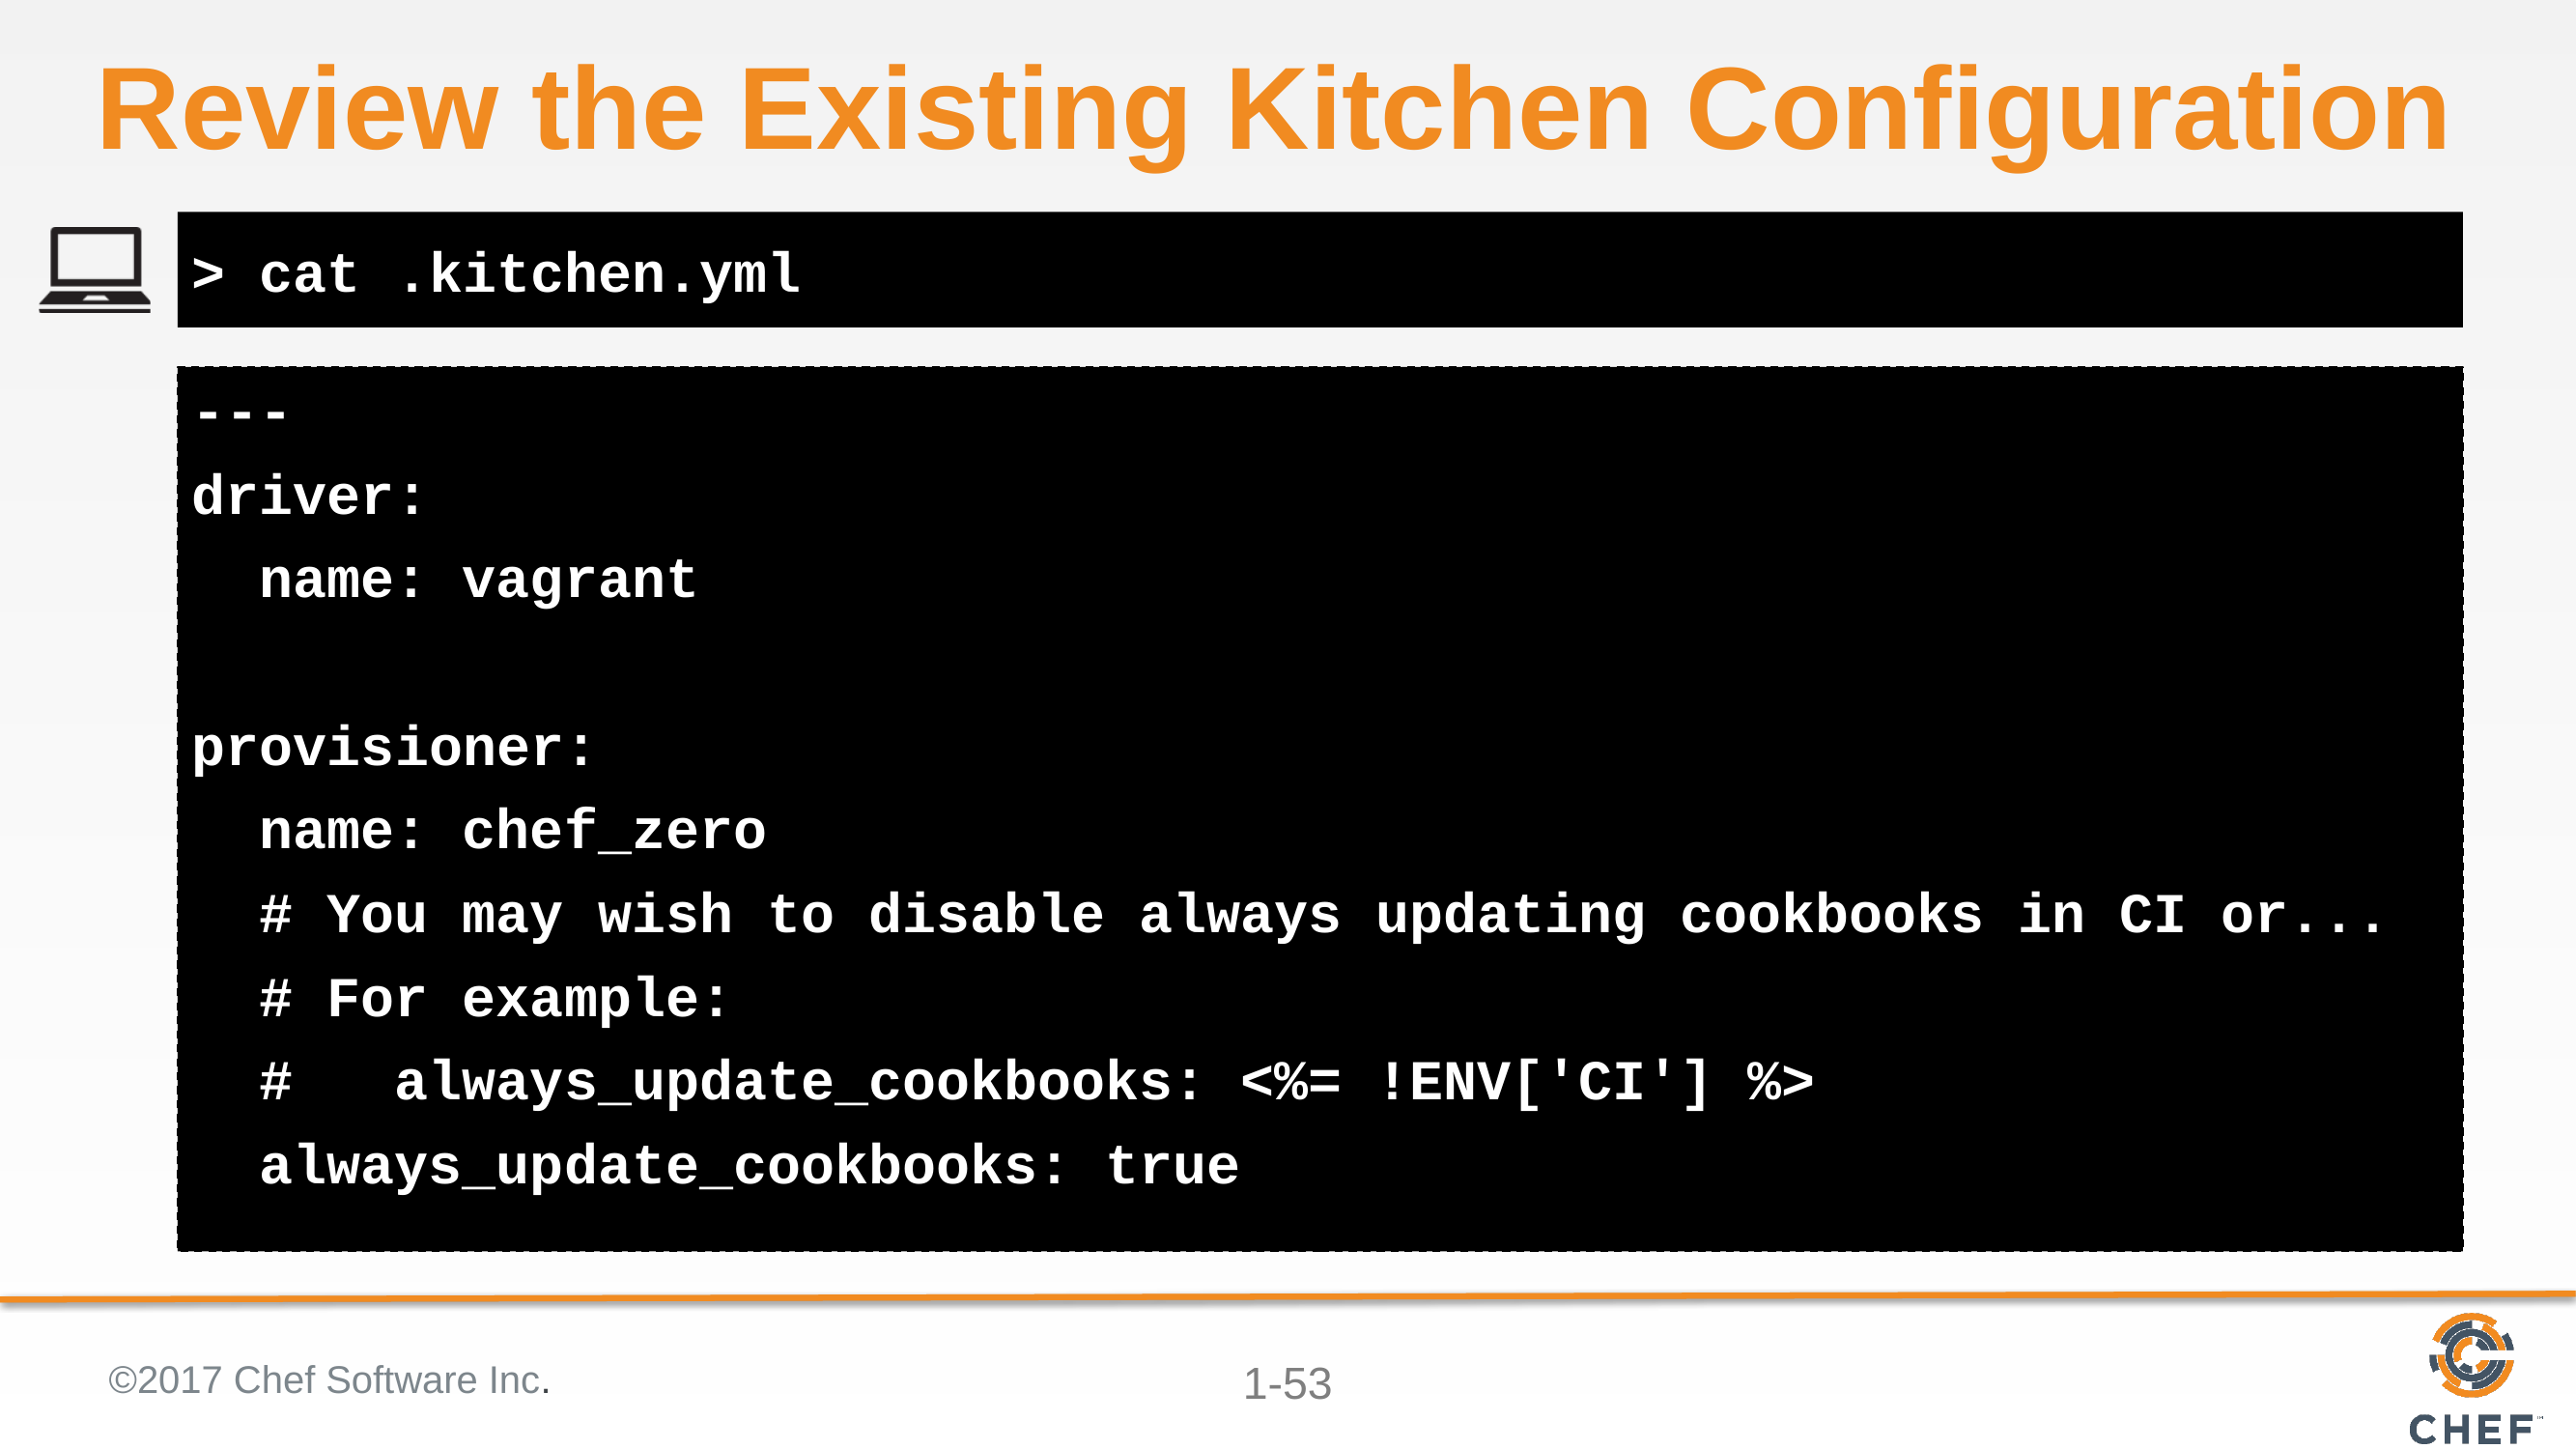

# Review the Existing Kitchen Configuration
> cat .kitchen.yml
---
driver:
  name: vagrant

provisioner:
  name: chef_zero
  # You may wish to disable always updating cookbooks in CI or...
  # For example:
  #   always_update_cookbooks: <%= !ENV['CI'] %>
  always_update_cookbooks: true